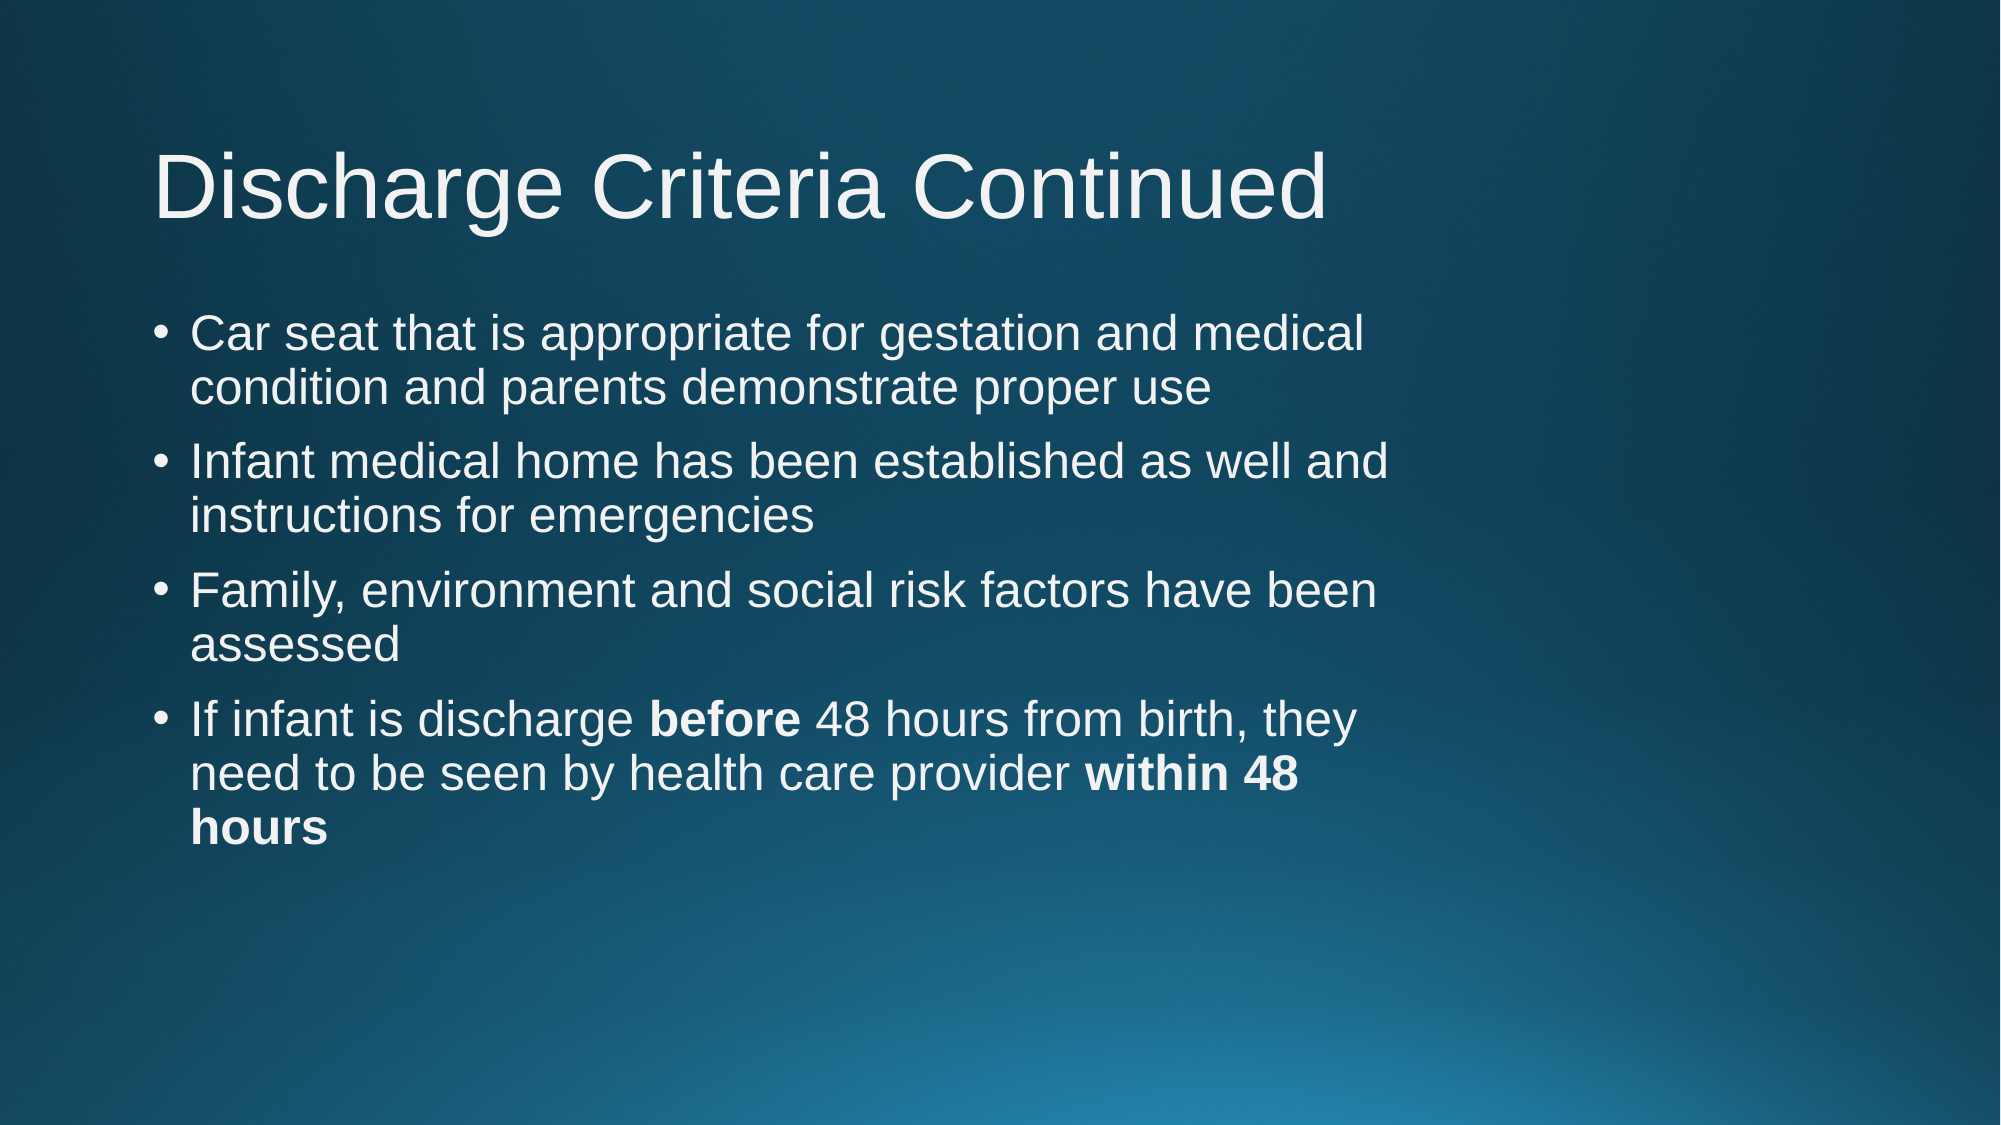

# Discharge Criteria Continued
Car seat that is appropriate for gestation and medical condition and parents demonstrate proper use
Infant medical home has been established as well and instructions for emergencies
Family, environment and social risk factors have been assessed
If infant is discharge before 48 hours from birth, they need to be seen by health care provider within 48 hours